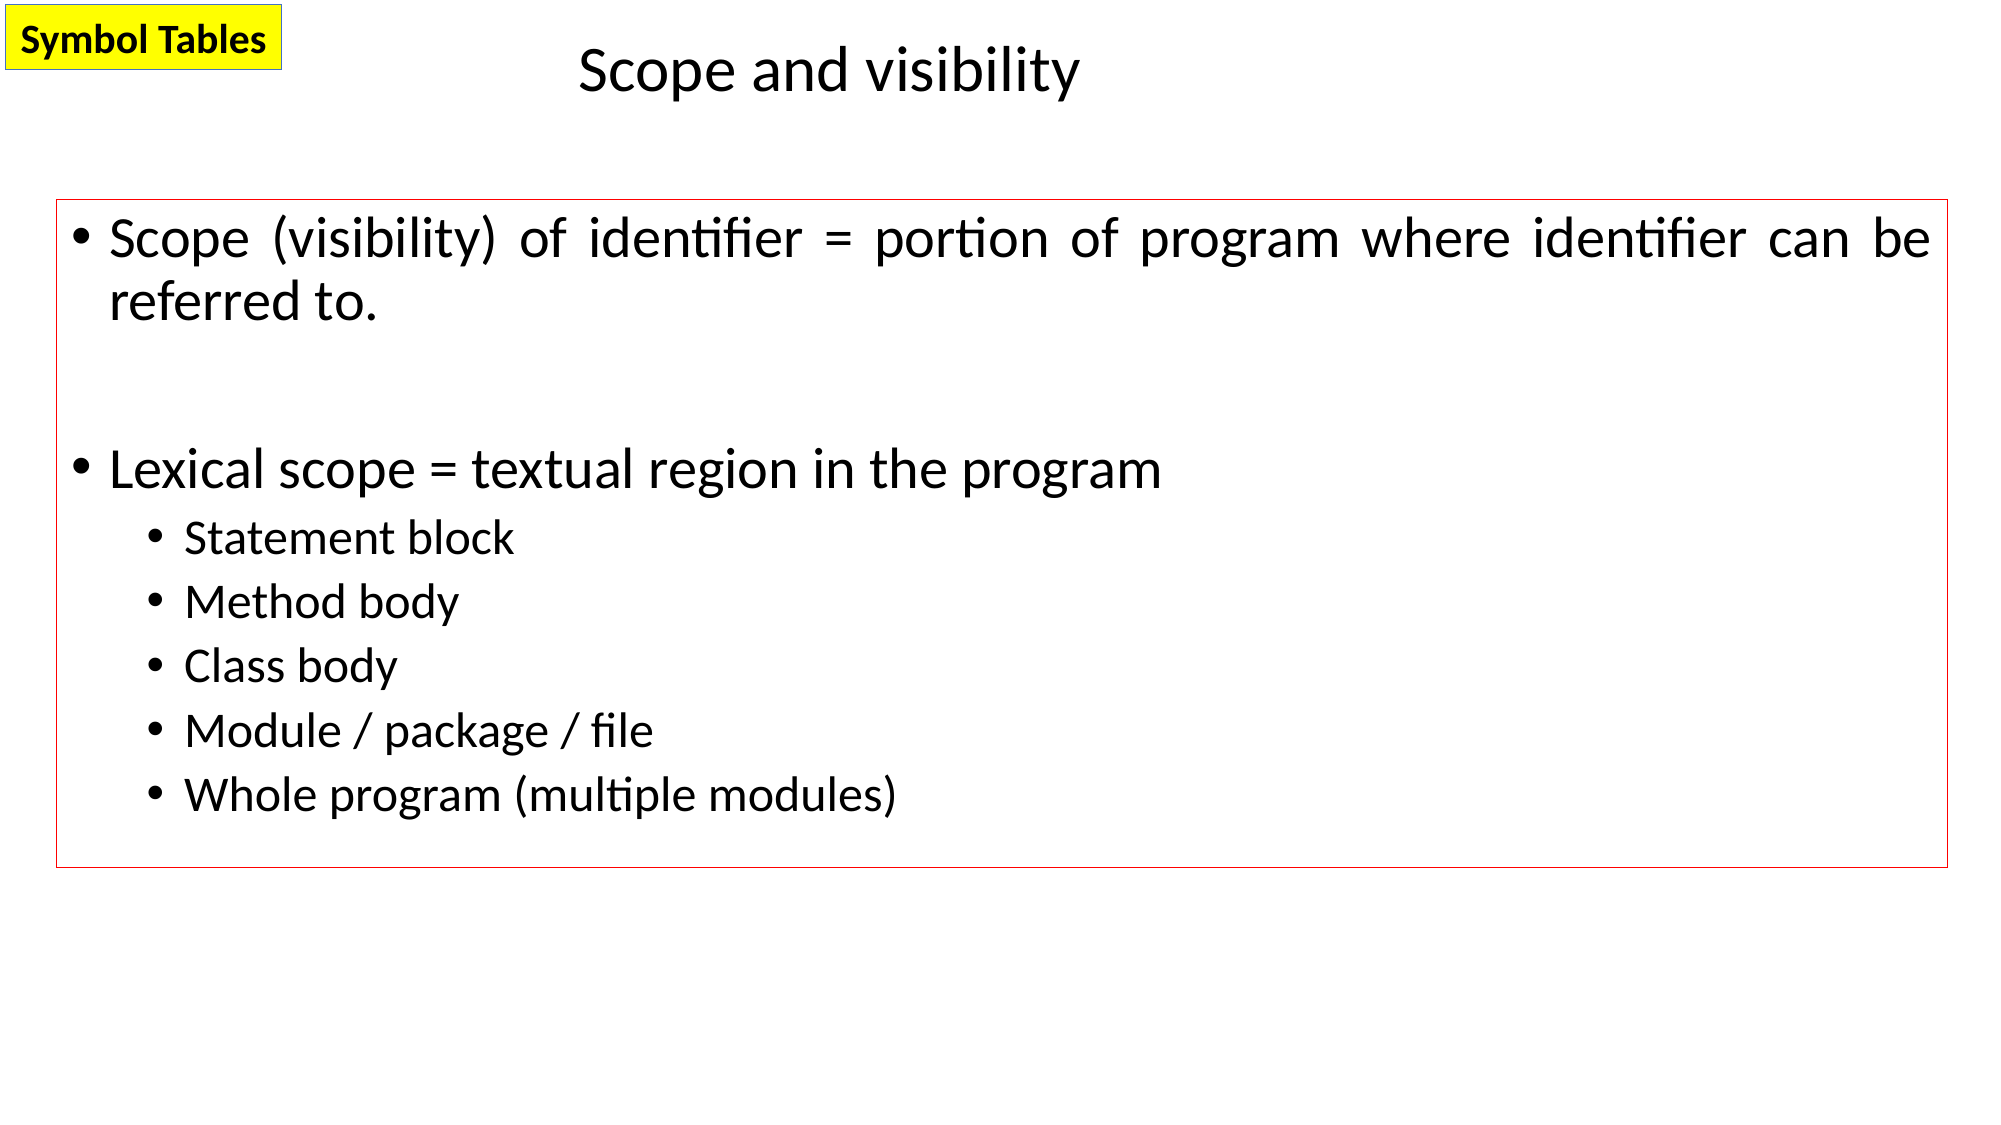

Symbol Tables
# Scope and visibility
Scope (visibility) of identifier = portion of program where identifier can be referred to.

Lexical scope = textual region in the program
Statement block
Method body
Class body
Module / package / file
Whole program (multiple modules)